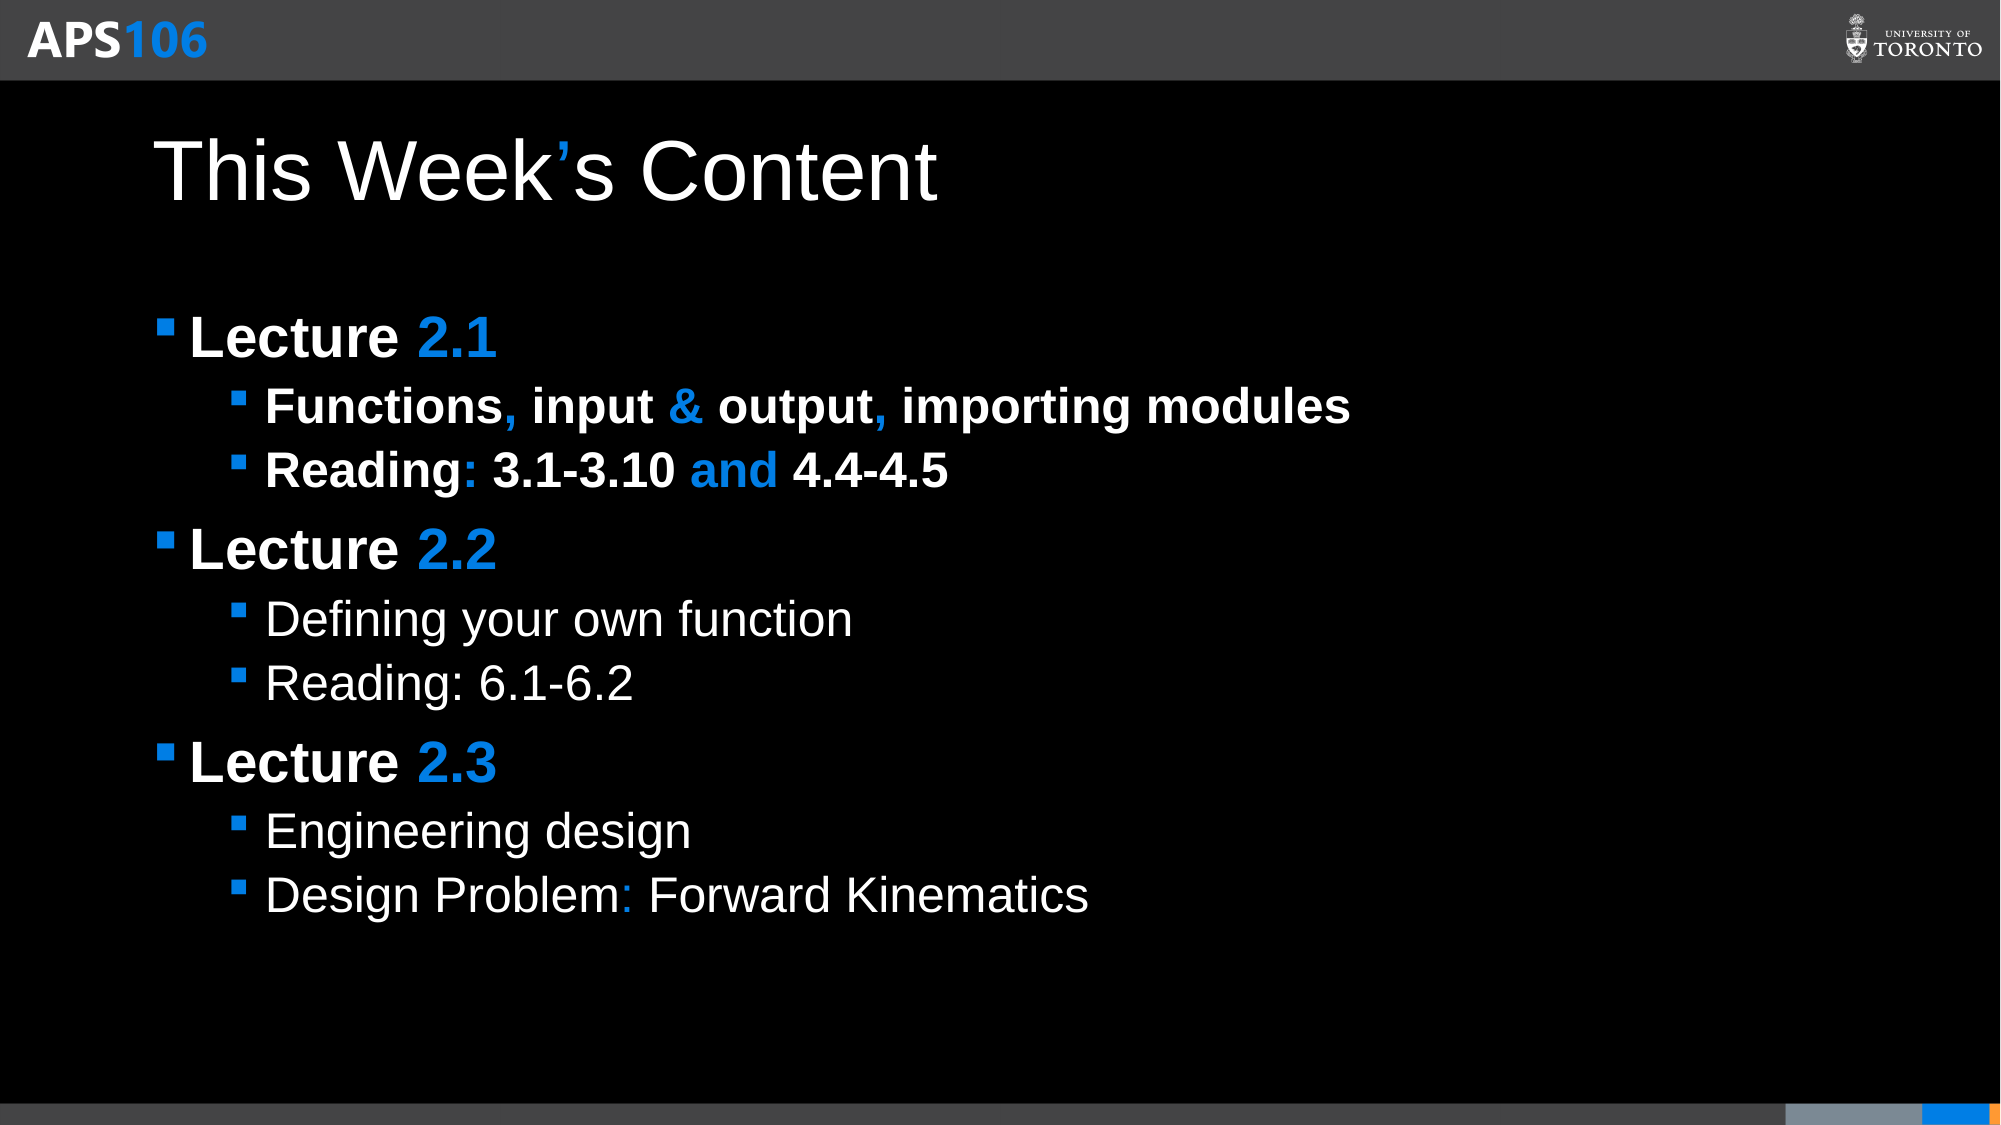

# This Week’s Content
Lecture 2.1
Functions, input & output, importing modules
Reading: 3.1-3.10 and 4.4-4.5
Lecture 2.2
Defining your own function
Reading: 6.1-6.2
Lecture 2.3
Engineering design
Design Problem: Forward Kinematics